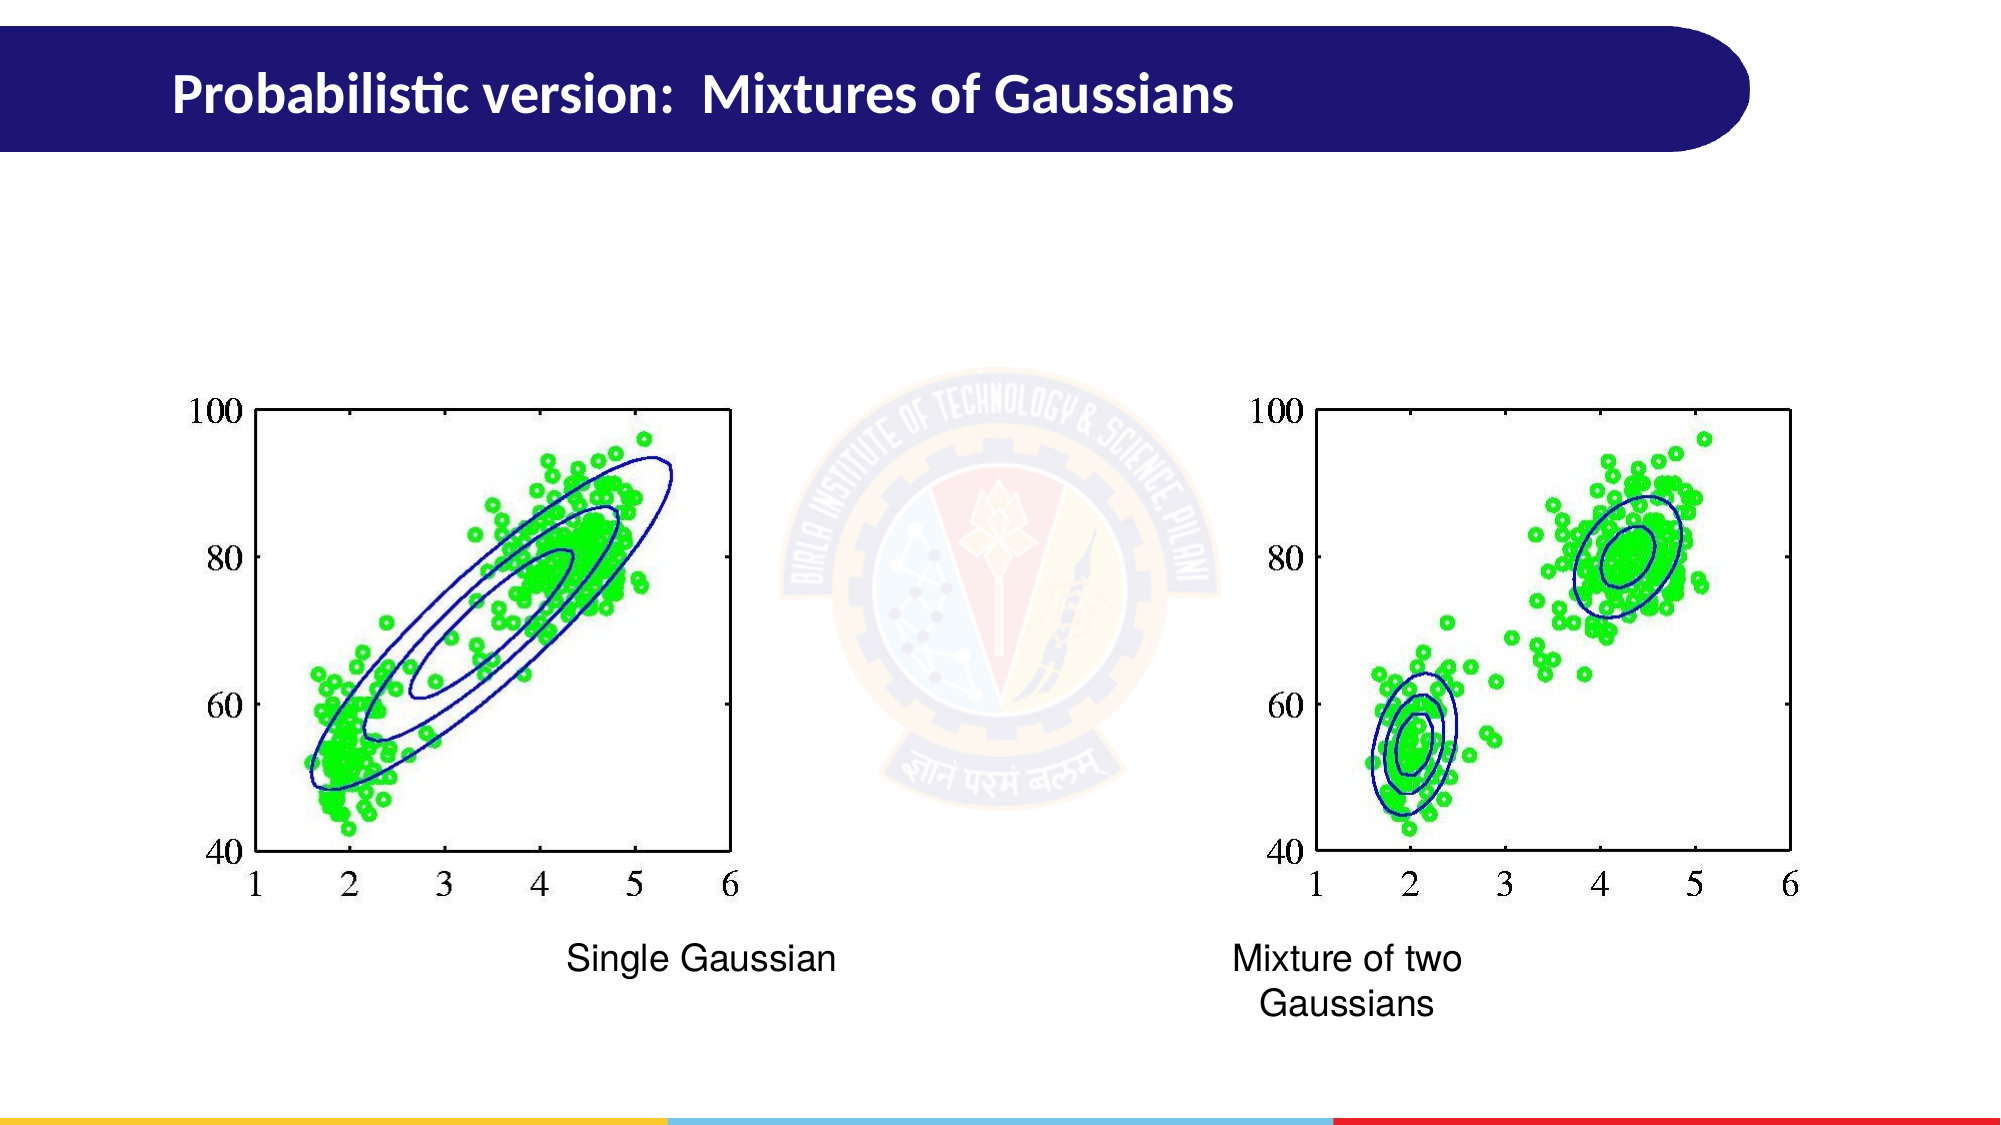

# Probabilistic version:  Mixtures of Gaussians

Single Gaussian
Mixture of two
Gaussians